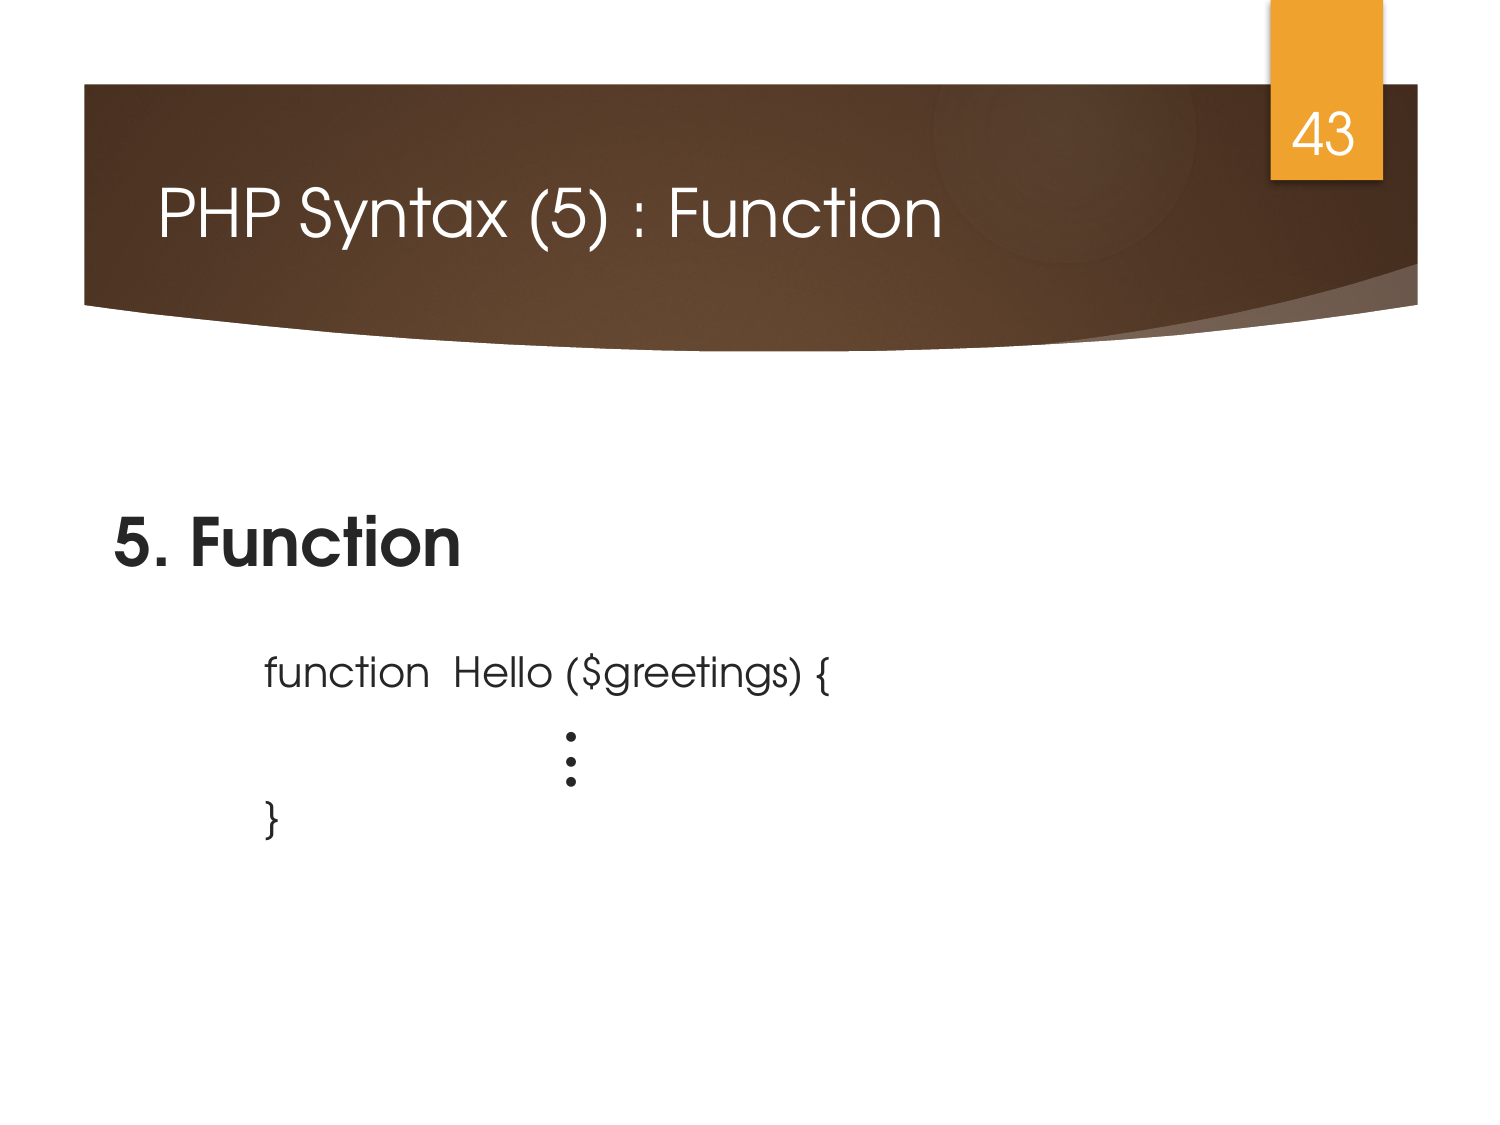

43
# PHP Syntax (5) : Function
5. Function
	function  Hello ($greetings) {
			●
			●
			●
	}